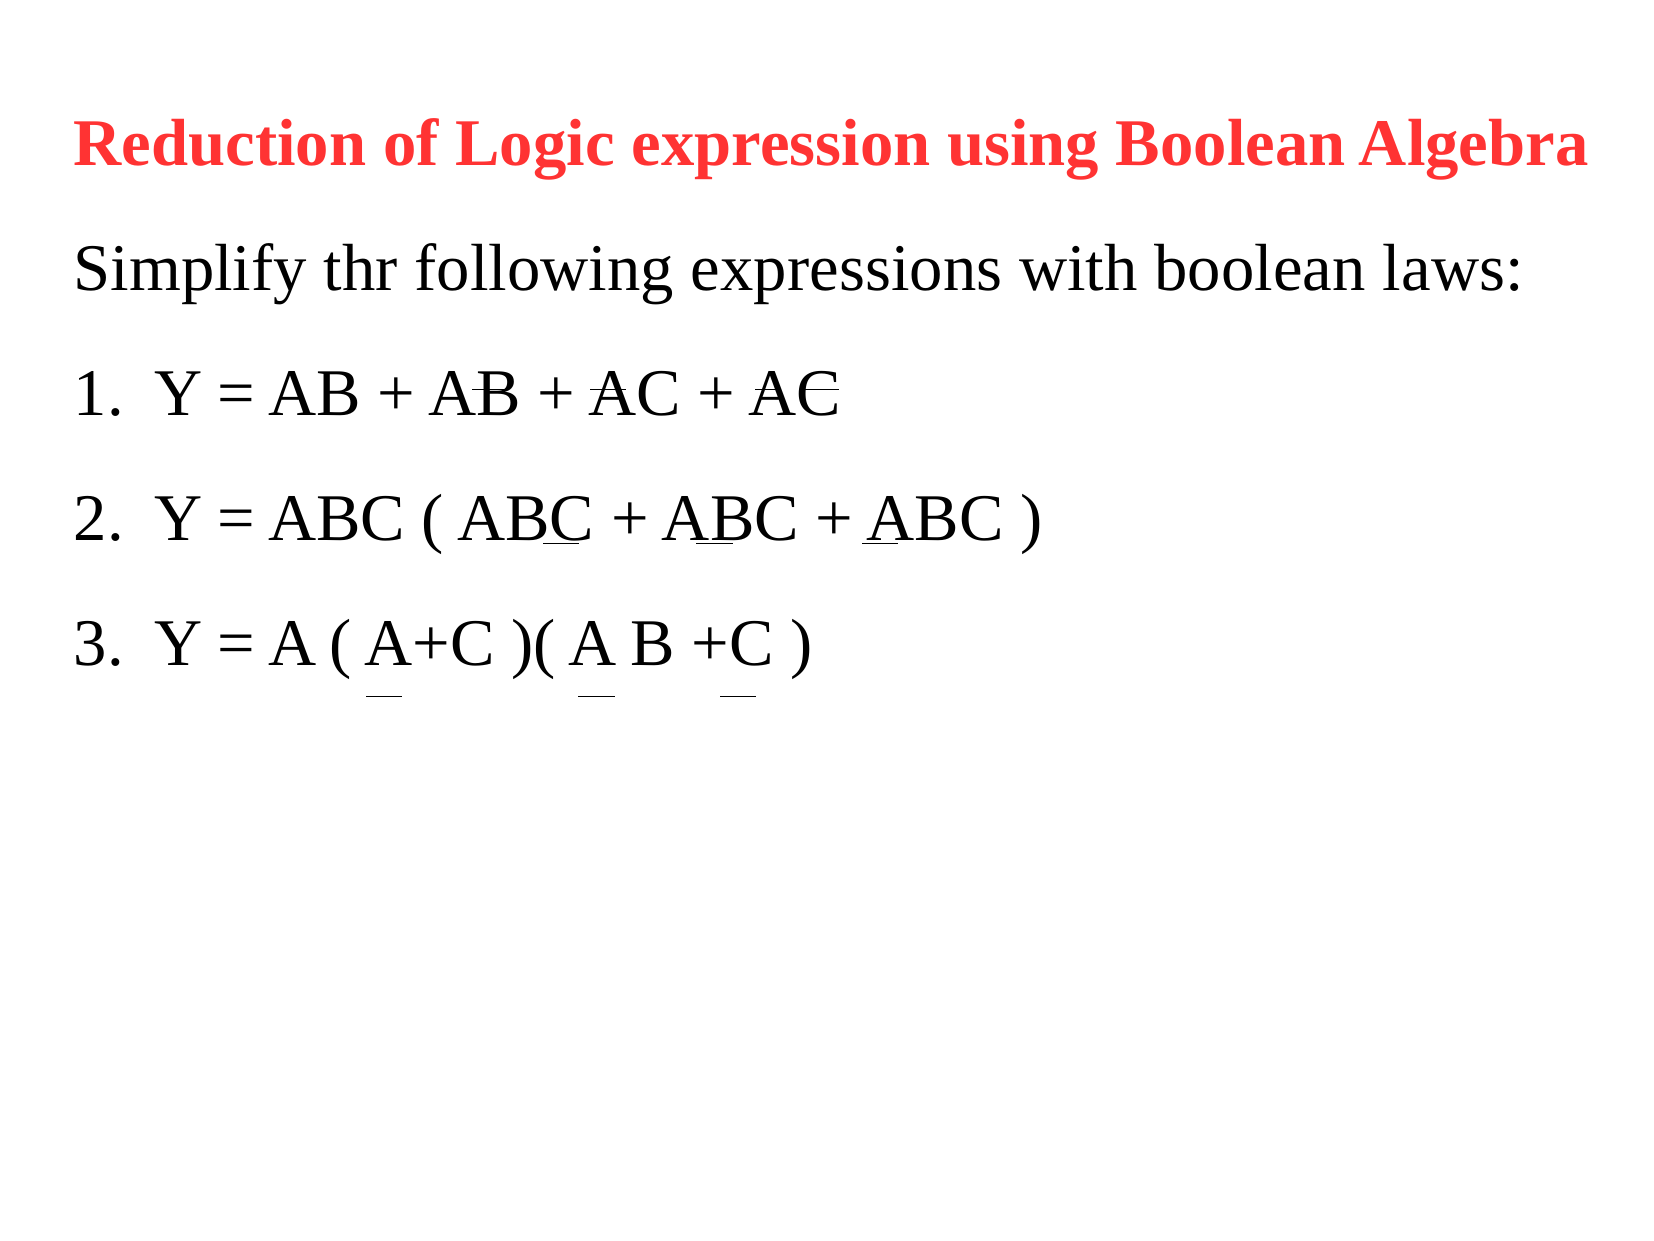

Reduction of Logic expression using Boolean Algebra

Simplify thr following expressions with boolean laws:

1.  Y = AB + AB + AC + AC

2.  Y = ABC ( ABC + ABC + ABC )

3.  Y = A ( A+C )( A B +C )